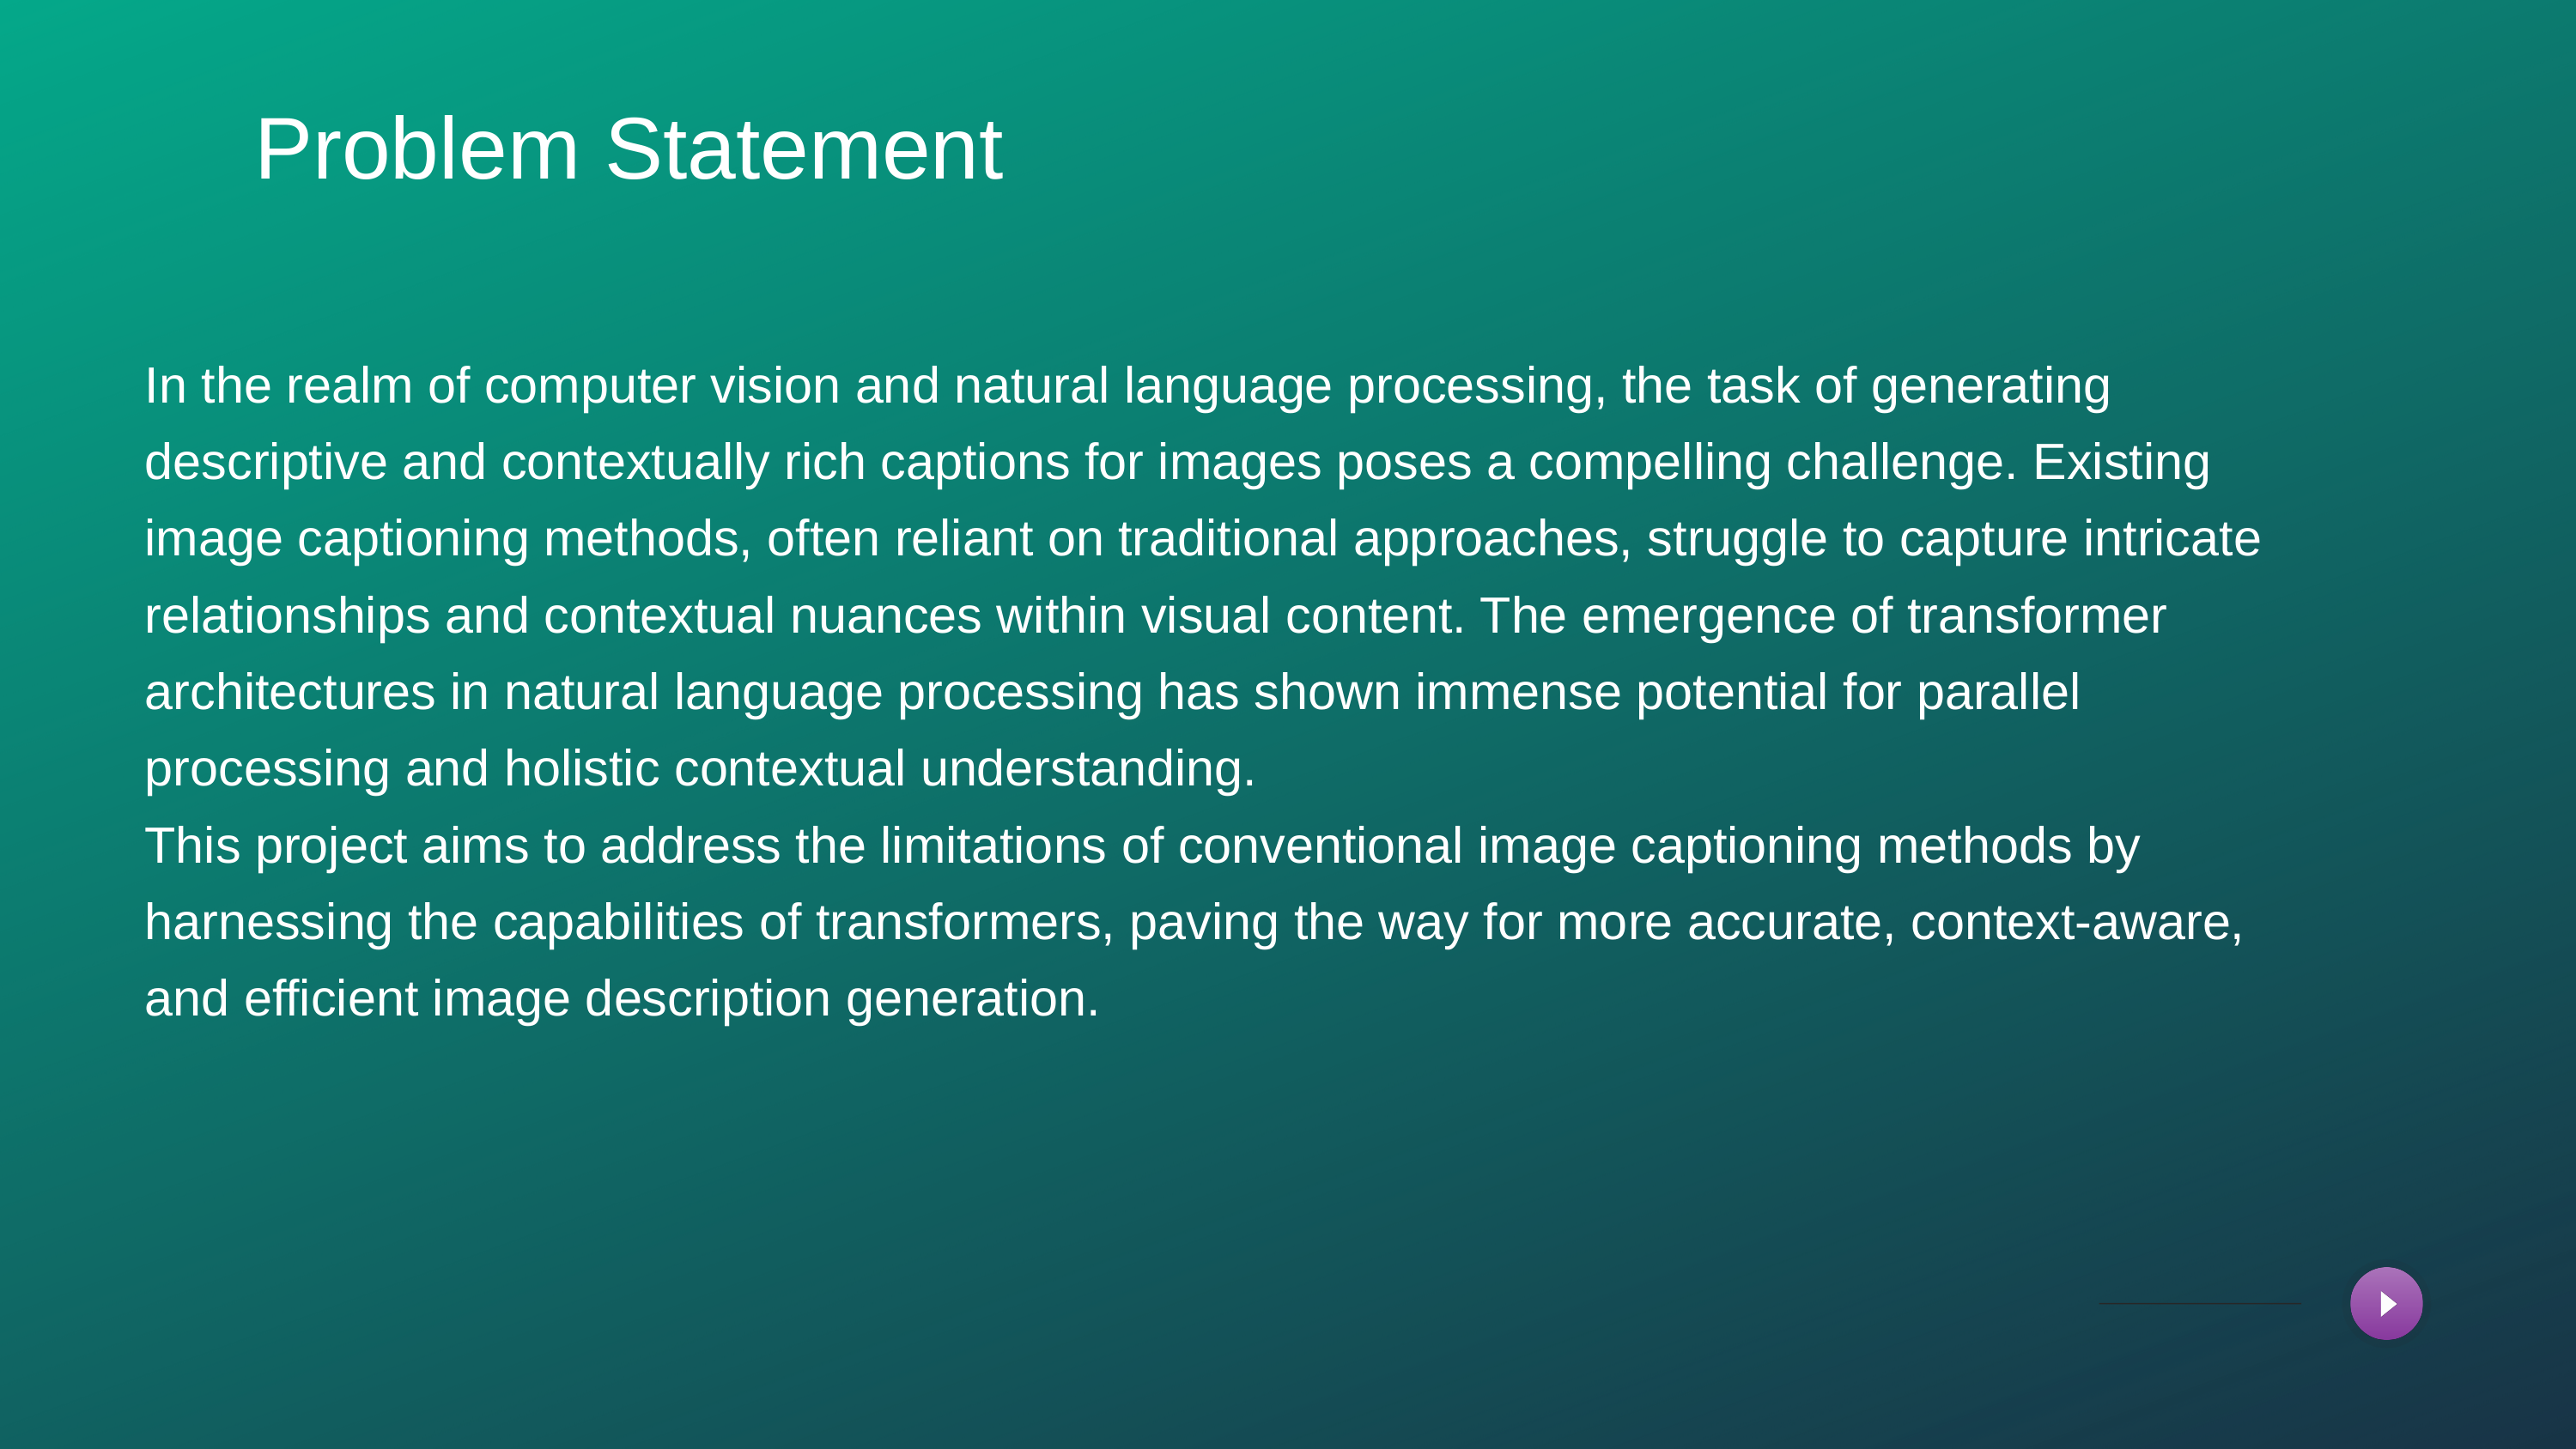

Problem Statement
In the realm of computer vision and natural language processing, the task of generating descriptive and contextually rich captions for images poses a compelling challenge. Existing image captioning methods, often reliant on traditional approaches, struggle to capture intricate relationships and contextual nuances within visual content. The emergence of transformer architectures in natural language processing has shown immense potential for parallel processing and holistic contextual understanding.
This project aims to address the limitations of conventional image captioning methods by harnessing the capabilities of transformers, paving the way for more accurate, context-aware, and efficient image description generation.